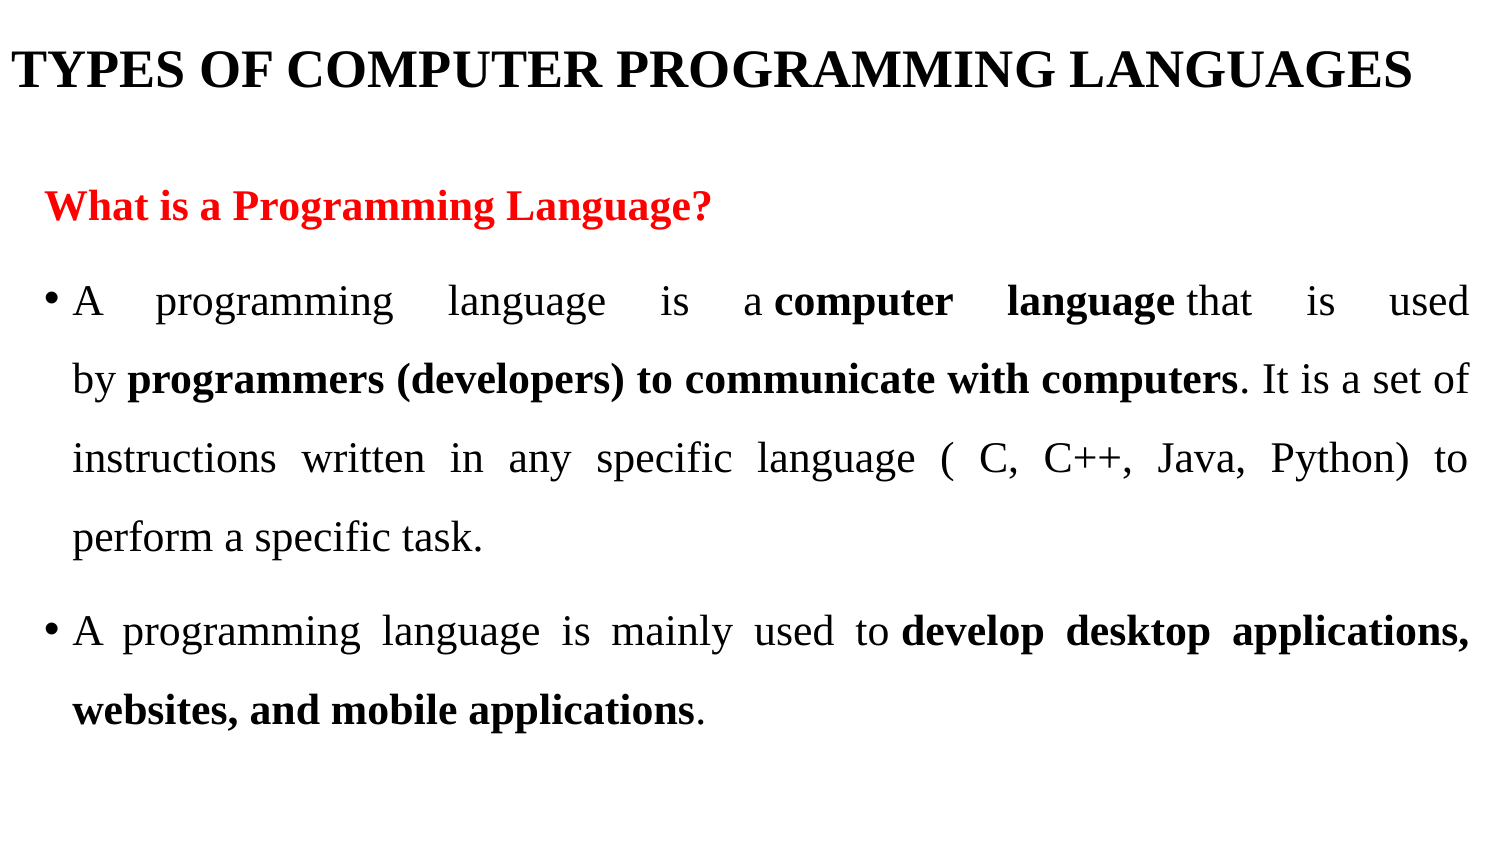

# TYPES OF COMPUTER PROGRAMMING LANGUAGES
What is a Programming Language?
A programming language is a computer language that is used by programmers (developers) to communicate with computers. It is a set of instructions written in any specific language ( C, C++, Java, Python) to perform a specific task.
A programming language is mainly used to develop desktop applications, websites, and mobile applications.